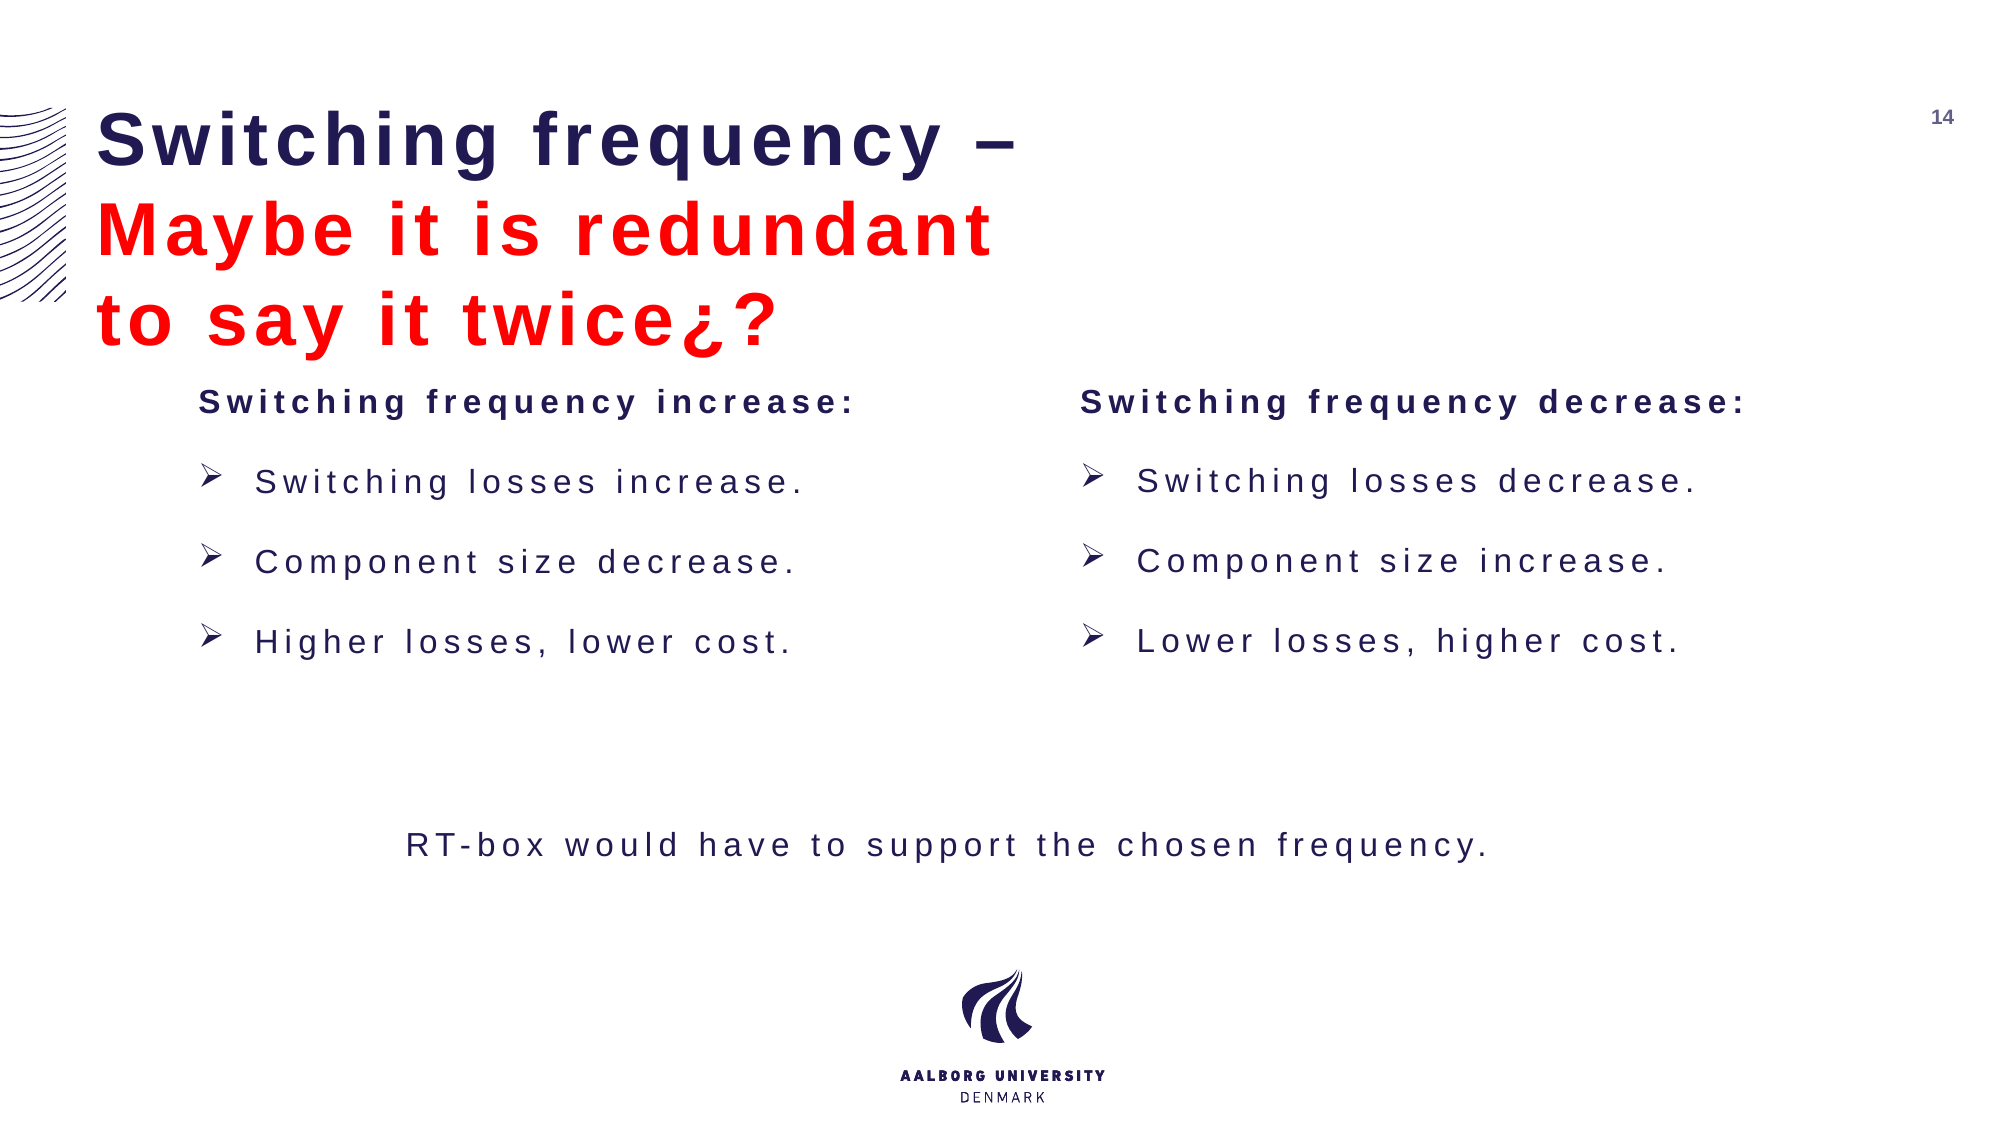

# Switching frequency – Maybe it is redundant to say it twice¿?
14
Switching frequency decrease:

Switching losses decrease.

Component size increase.

Lower losses, higher cost.
Switching frequency increase:

Switching losses increase.

Component size decrease.

Higher losses, lower cost.
RT-box would have to support the chosen frequency.